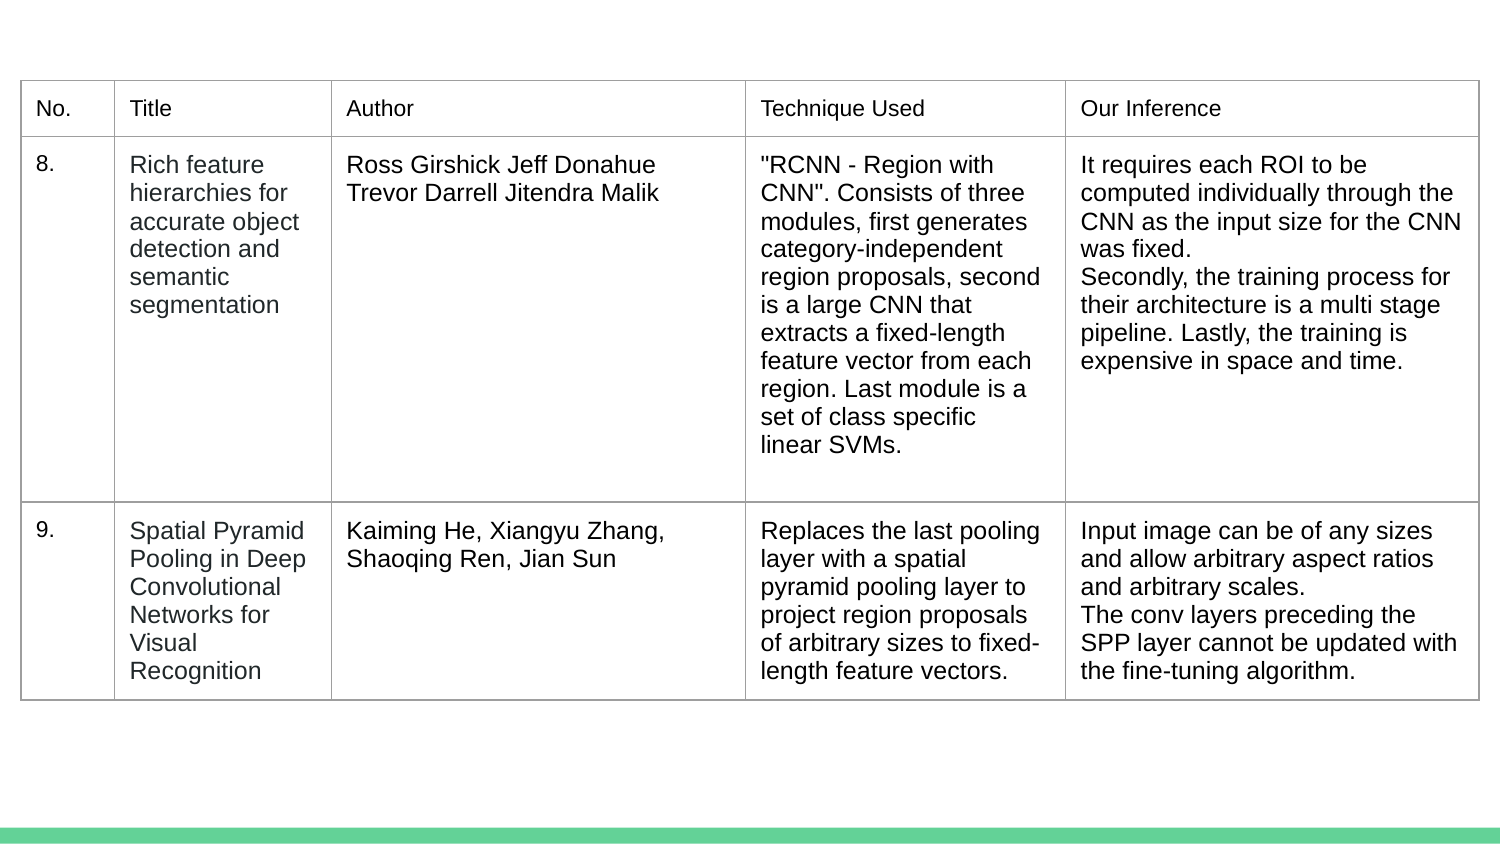

| No. | Title | Author | Technique Used | Our Inference |
| --- | --- | --- | --- | --- |
| 8. | Rich feature hierarchies for accurate object detection and semantic segmentation | Ross Girshick Jeff Donahue Trevor Darrell Jitendra Malik | "RCNN - Region with CNN". Consists of three modules, first generates category-independent region proposals, second is a large CNN that extracts a fixed-length feature vector from each region. Last module is a set of class specific linear SVMs. | It requires each ROI to be computed individually through the CNN as the input size for the CNN was fixed. Secondly, the training process for their architecture is a multi stage pipeline. Lastly, the training is expensive in space and time. |
| 9. | Spatial Pyramid Pooling in Deep Convolutional Networks for Visual Recognition | Kaiming He, Xiangyu Zhang, Shaoqing Ren, Jian Sun | Replaces the last pooling layer with a spatial pyramid pooling layer to project region proposals of arbitrary sizes to fixed-length feature vectors. | Input image can be of any sizes and allow arbitrary aspect ratios and arbitrary scales. The conv layers preceding the SPP layer cannot be updated with the fine-tuning algorithm. |